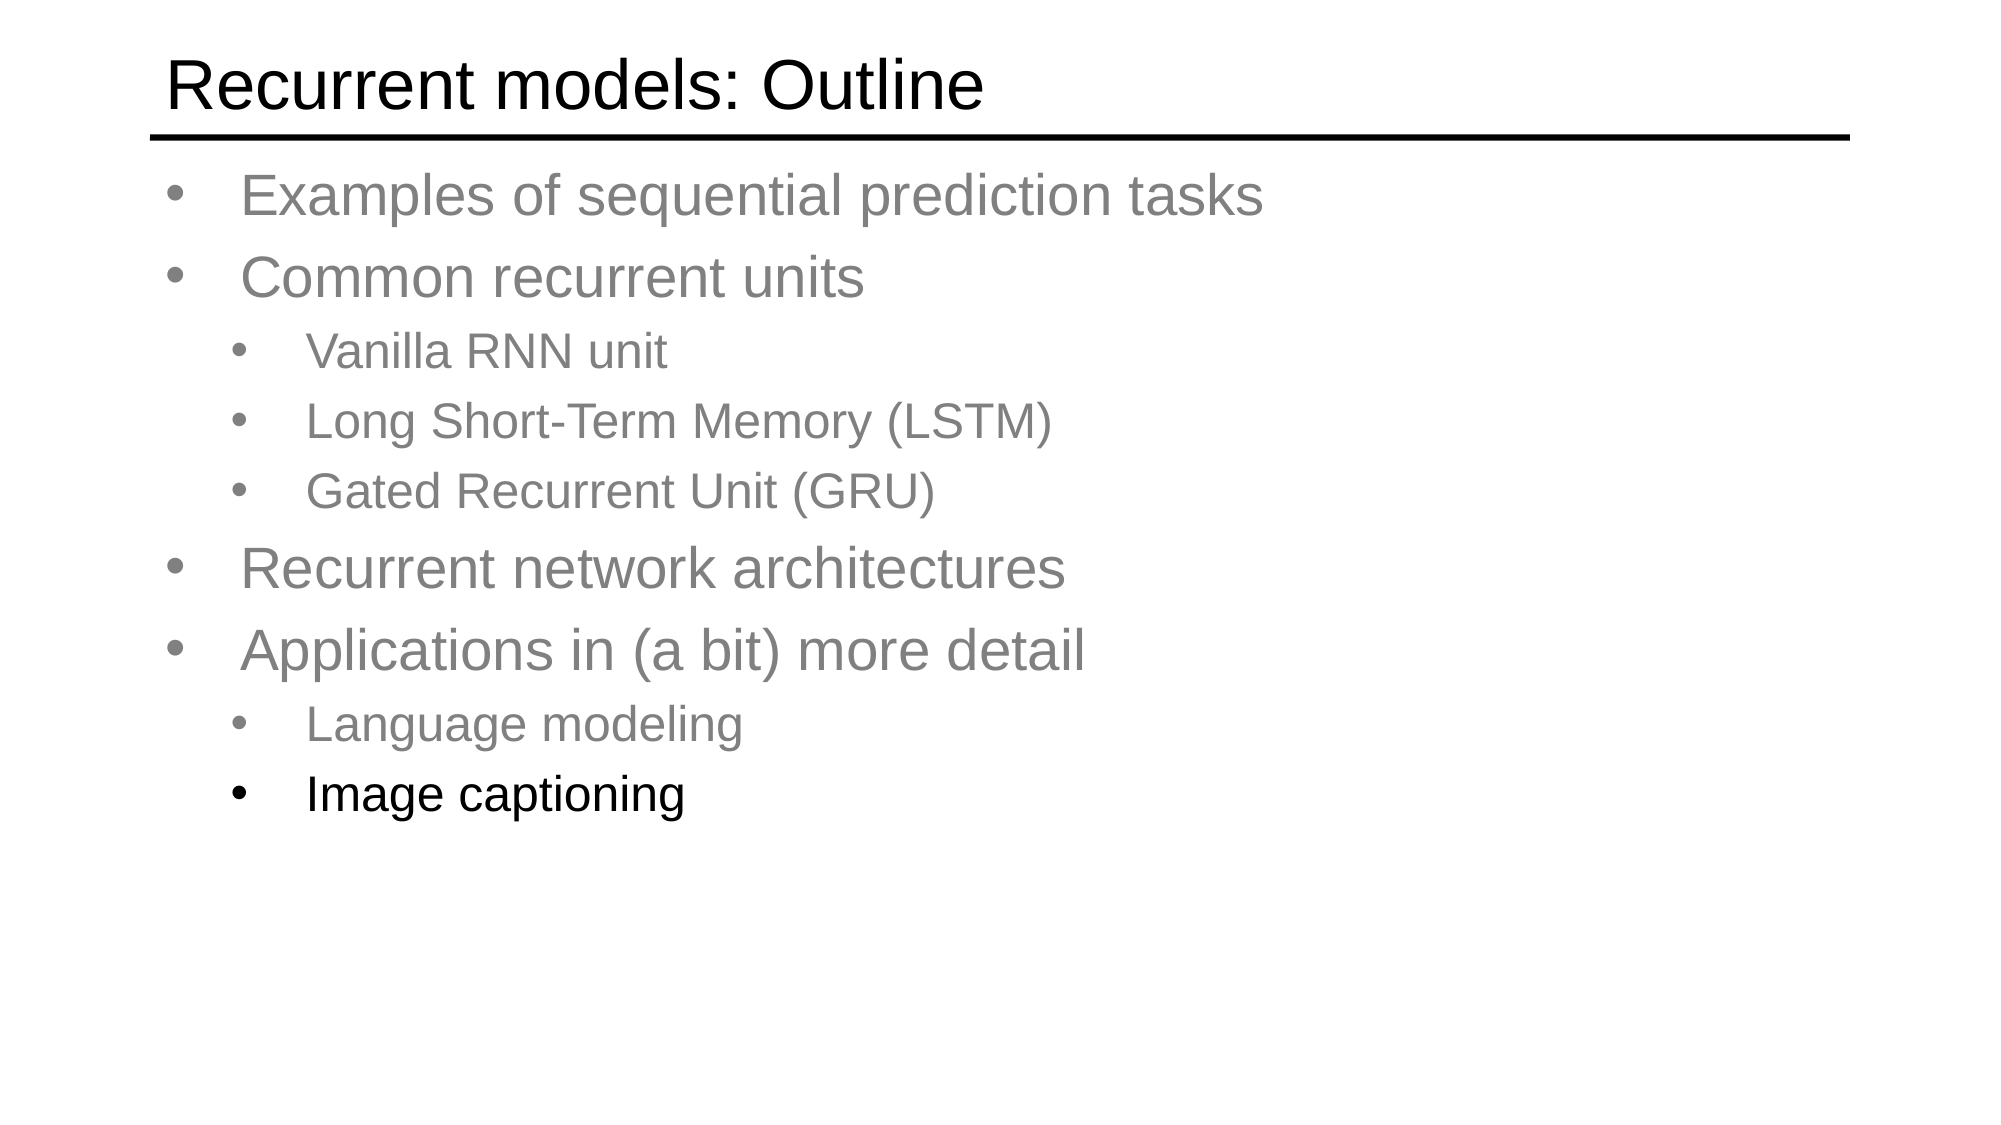

# Recurrent models: Outline
Examples of sequential prediction tasks
Common recurrent units
Vanilla RNN unit
Long Short-Term Memory (LSTM)
Gated Recurrent Unit (GRU)
Recurrent network architectures
Applications in (a bit) more detail
Language modeling
Image captioning